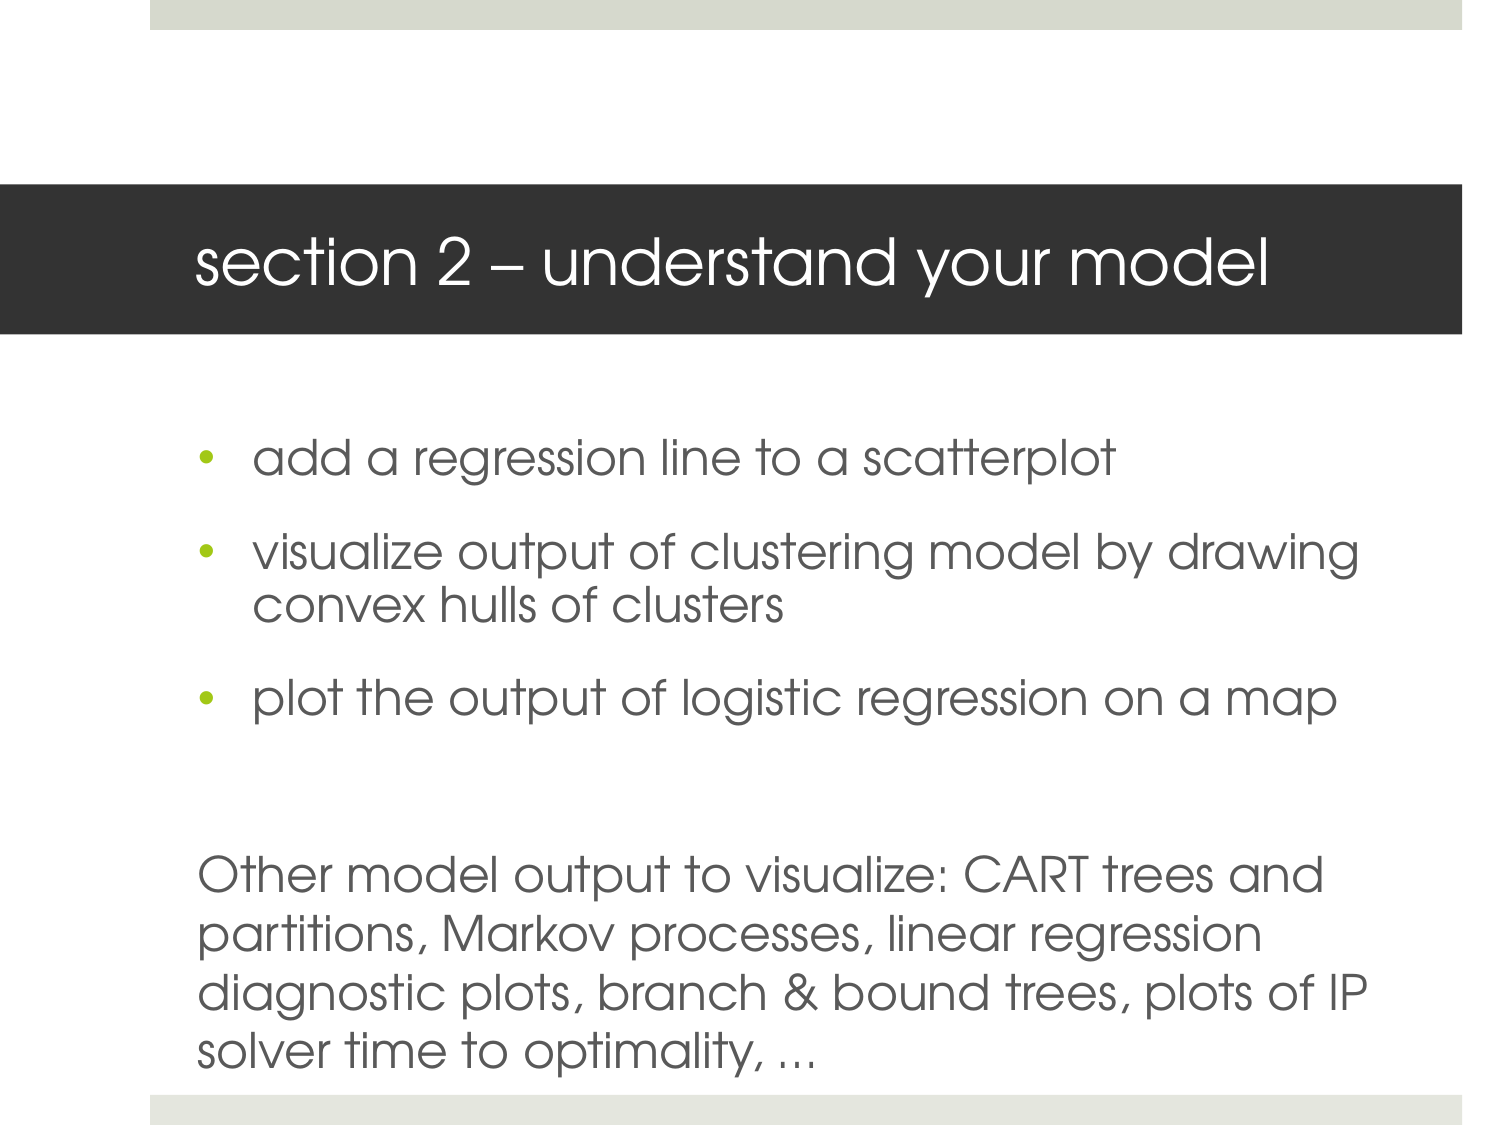

# section 2 – understand your model
add a regression line to a scatterplot
visualize output of clustering model by drawing   convex hulls of clusters
plot the output of logistic regression on a map

Other model output to visualize: CART trees and partitions, Markov processes, linear regression diagnostic plots, branch & bound trees, plots of IP solver time to optimality, …